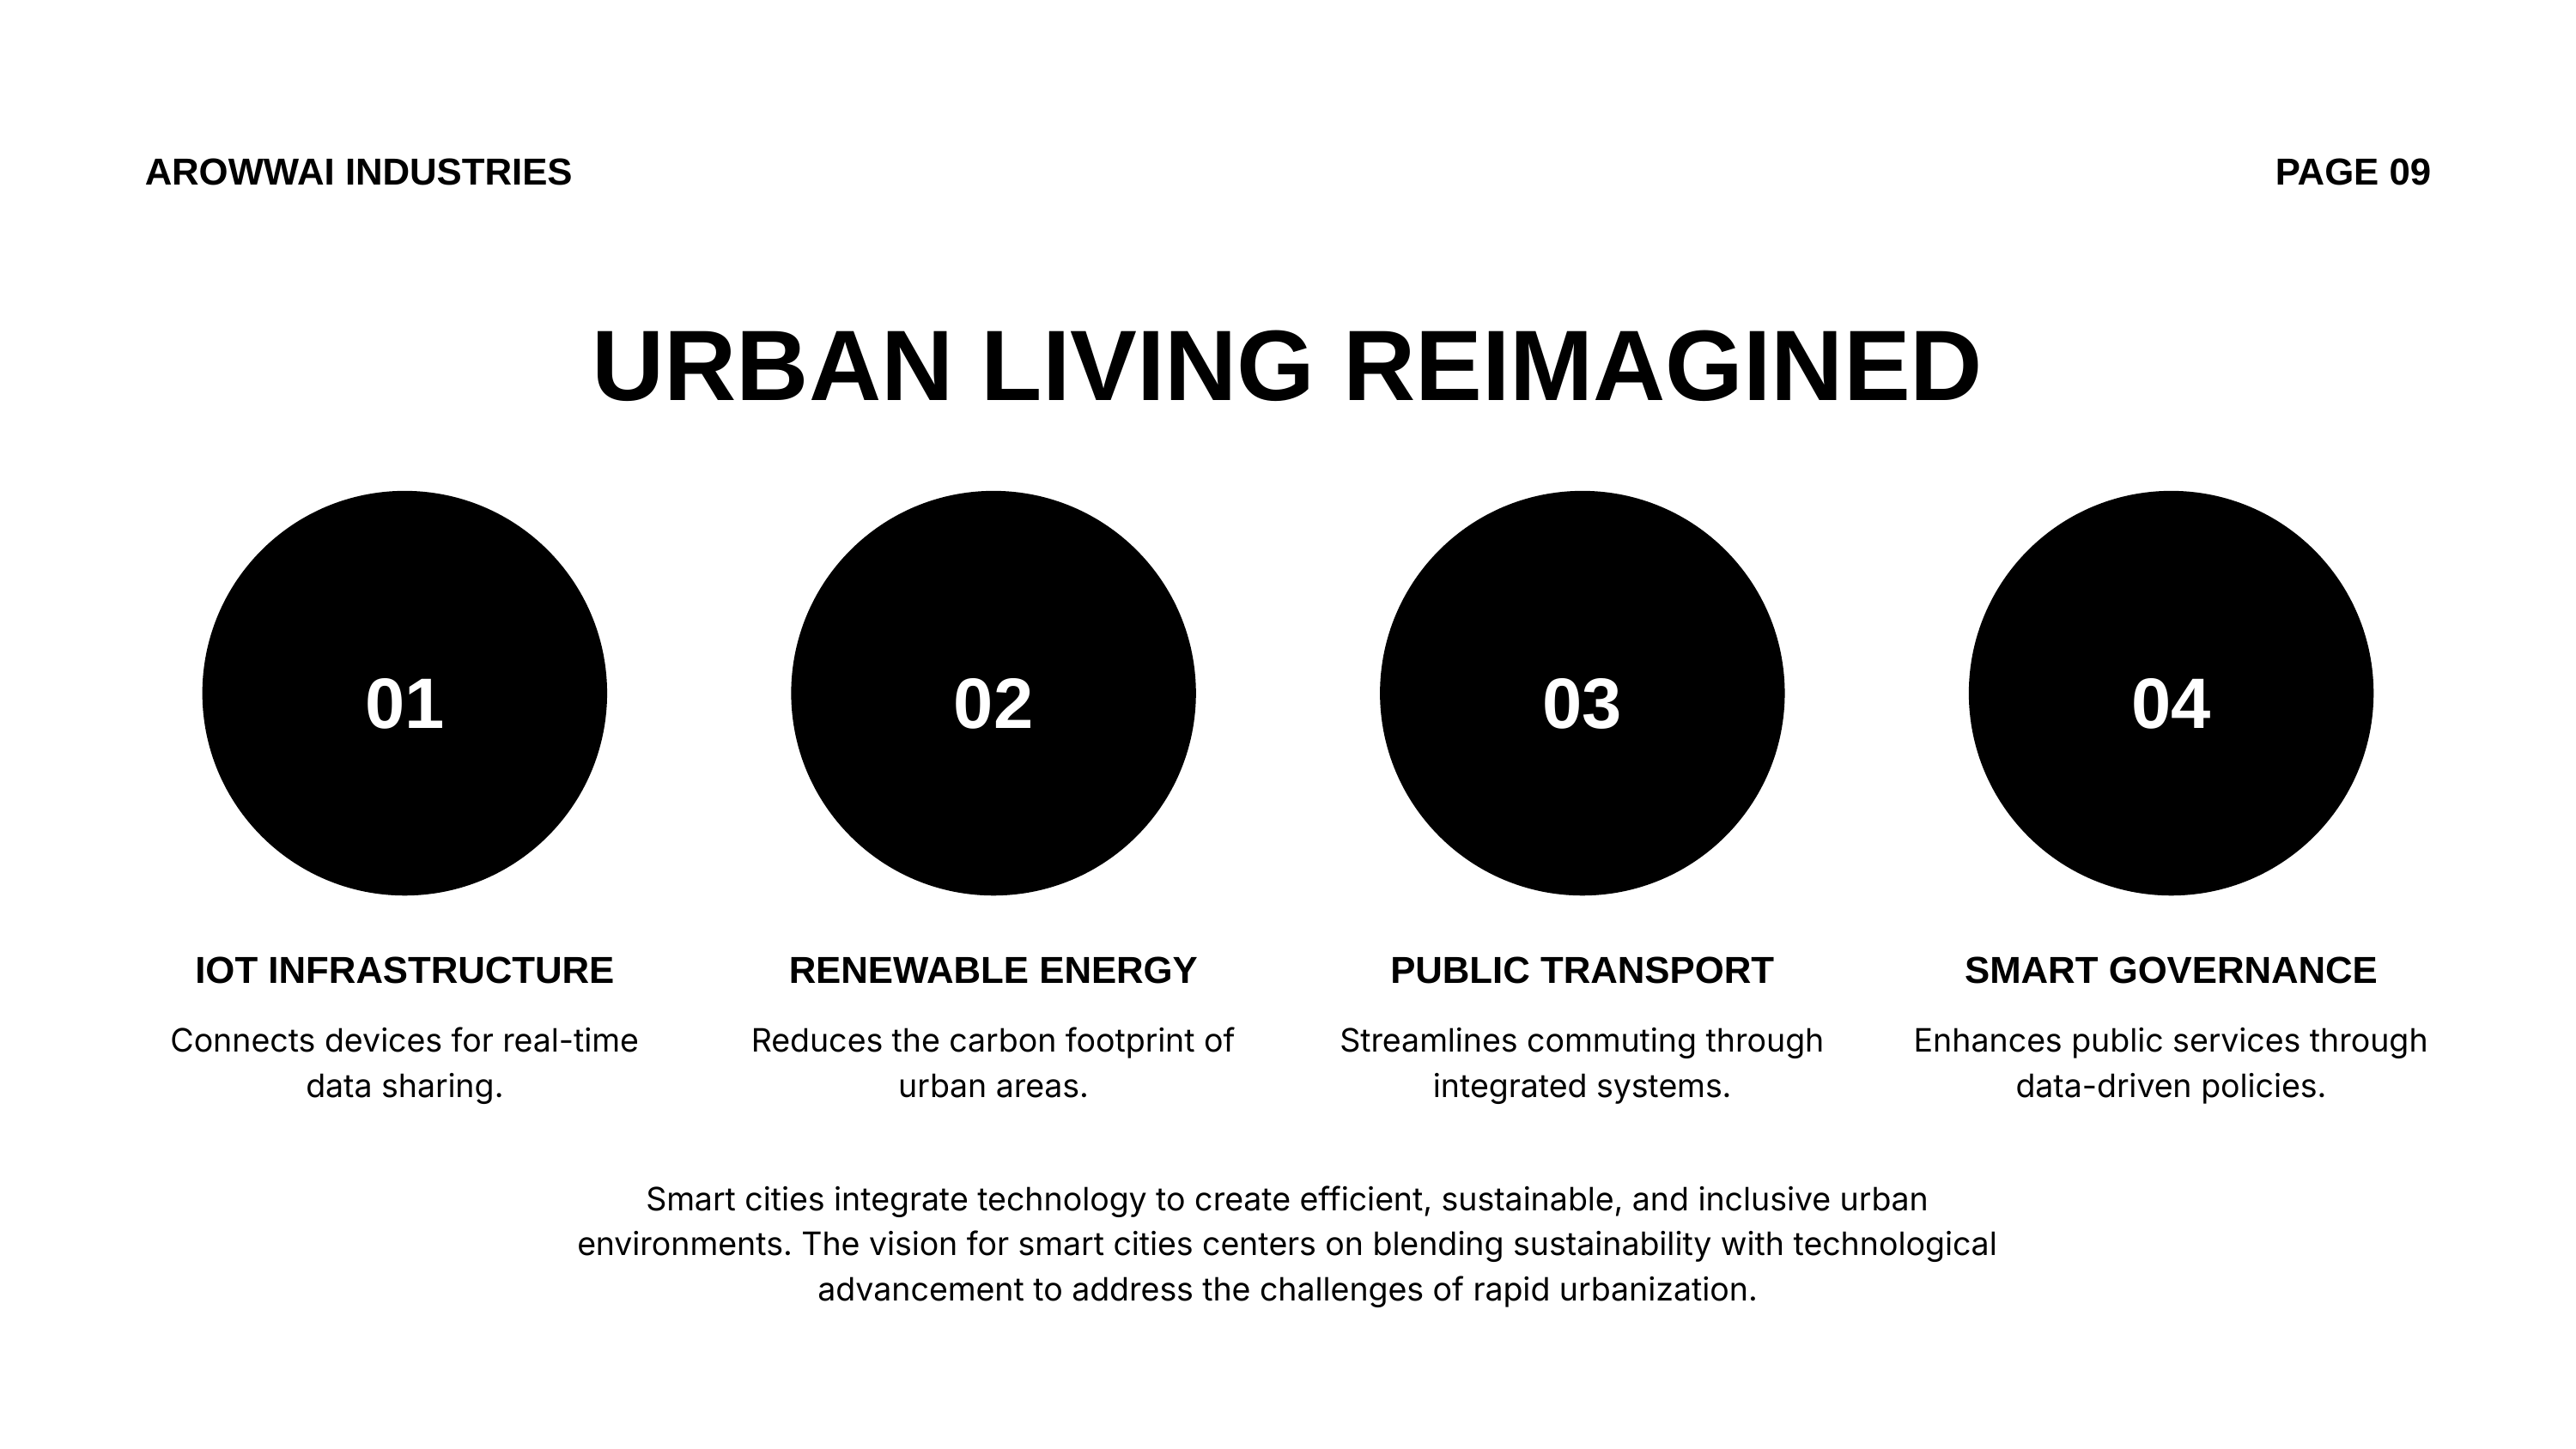

AROWWAI INDUSTRIES
PAGE 09
URBAN LIVING REIMAGINED

01
IOT INFRASTRUCTURE
Connects devices for real-time data sharing.

02
RENEWABLE ENERGY
Reduces the carbon footprint of urban areas.

03
PUBLIC TRANSPORT
Streamlines commuting through integrated systems.

04
SMART GOVERNANCE
Enhances public services through data-driven policies.
Smart cities integrate technology to create efficient, sustainable, and inclusive urban environments. The vision for smart cities centers on blending sustainability with technological advancement to address the challenges of rapid urbanization.